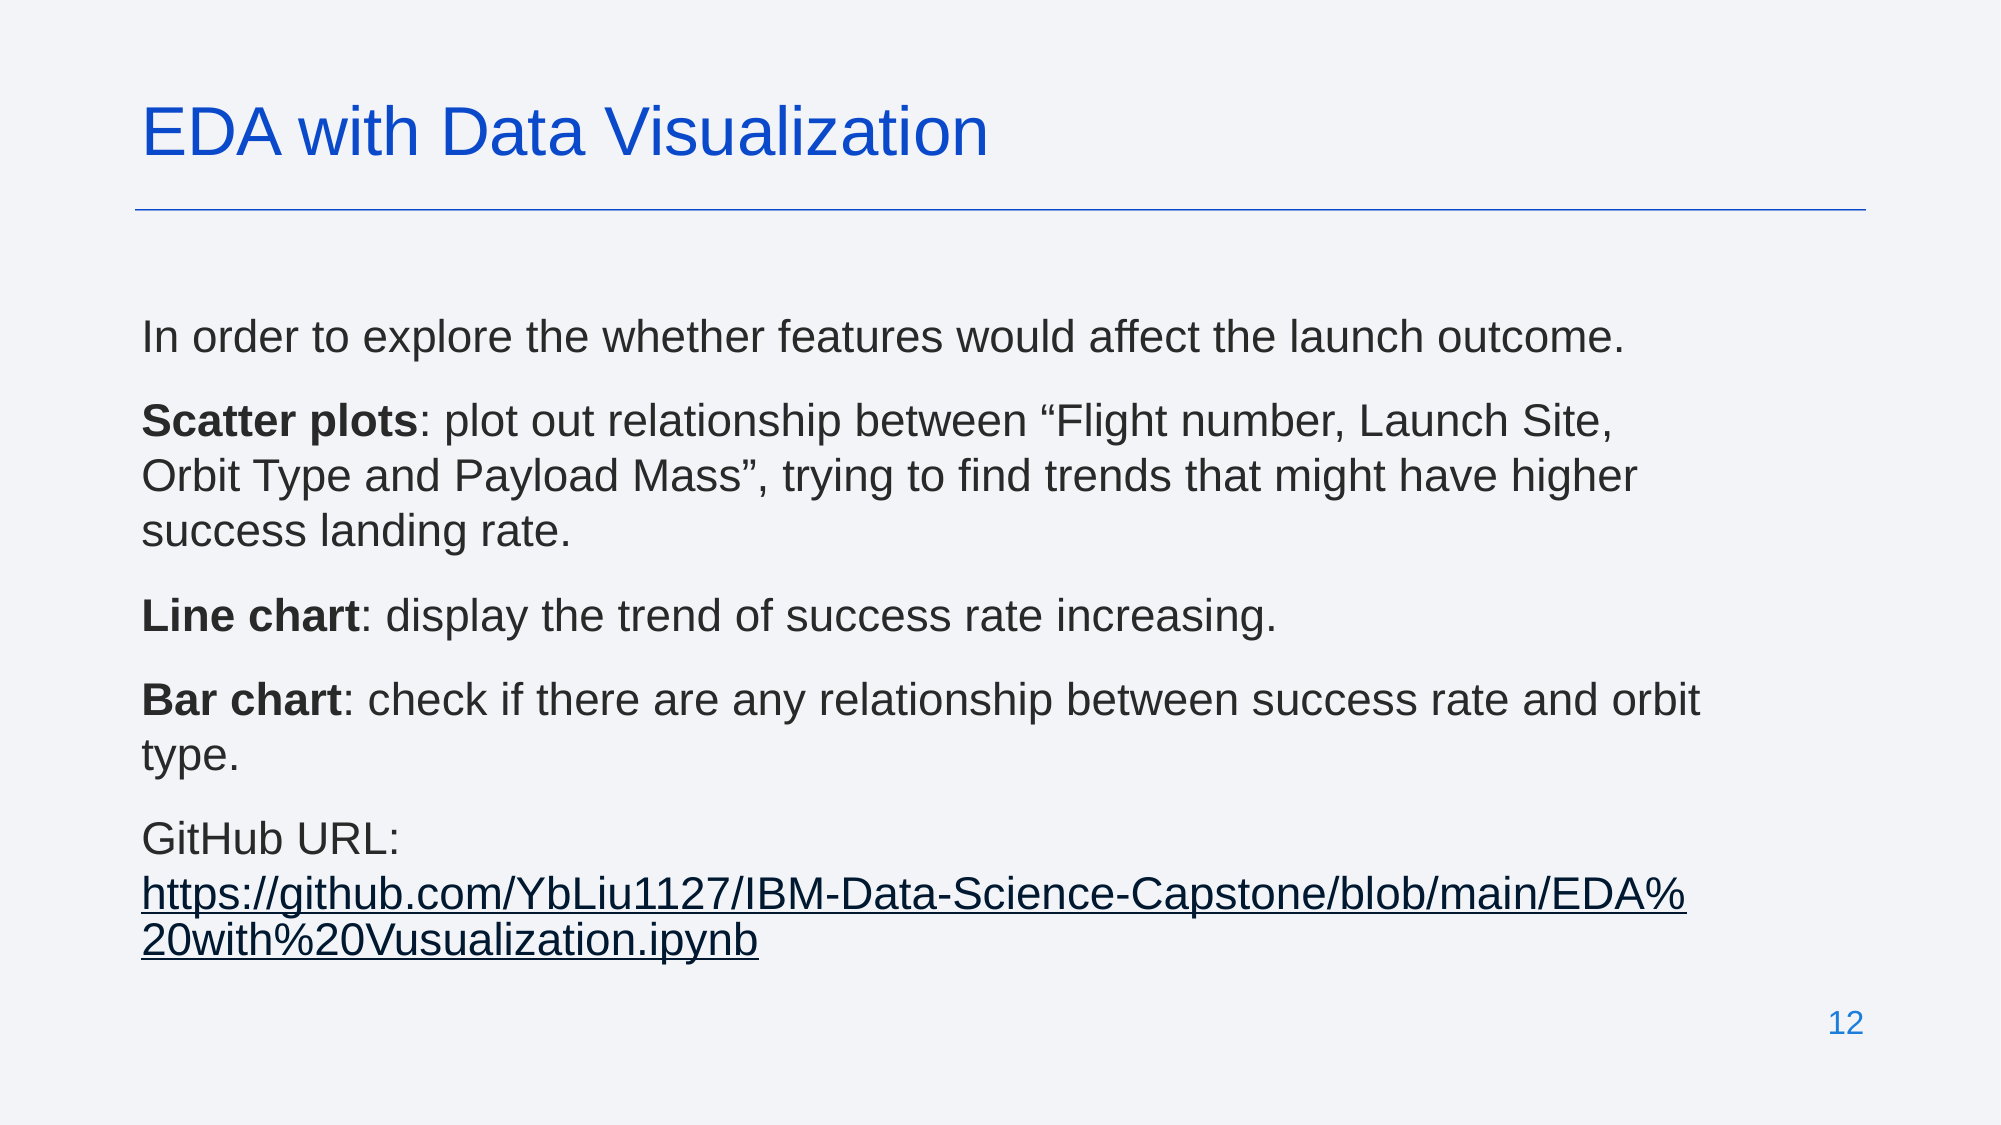

EDA with Data Visualization
In order to explore the whether features would affect the launch outcome.
Scatter plots: plot out relationship between “Flight number, Launch Site, Orbit Type and Payload Mass”, trying to find trends that might have higher success landing rate.
Line chart: display the trend of success rate increasing.
Bar chart: check if there are any relationship between success rate and orbit type.
GitHub URL: https://github.com/YbLiu1127/IBM-Data-Science-Capstone/blob/main/EDA%20with%20Vusualization.ipynb
12